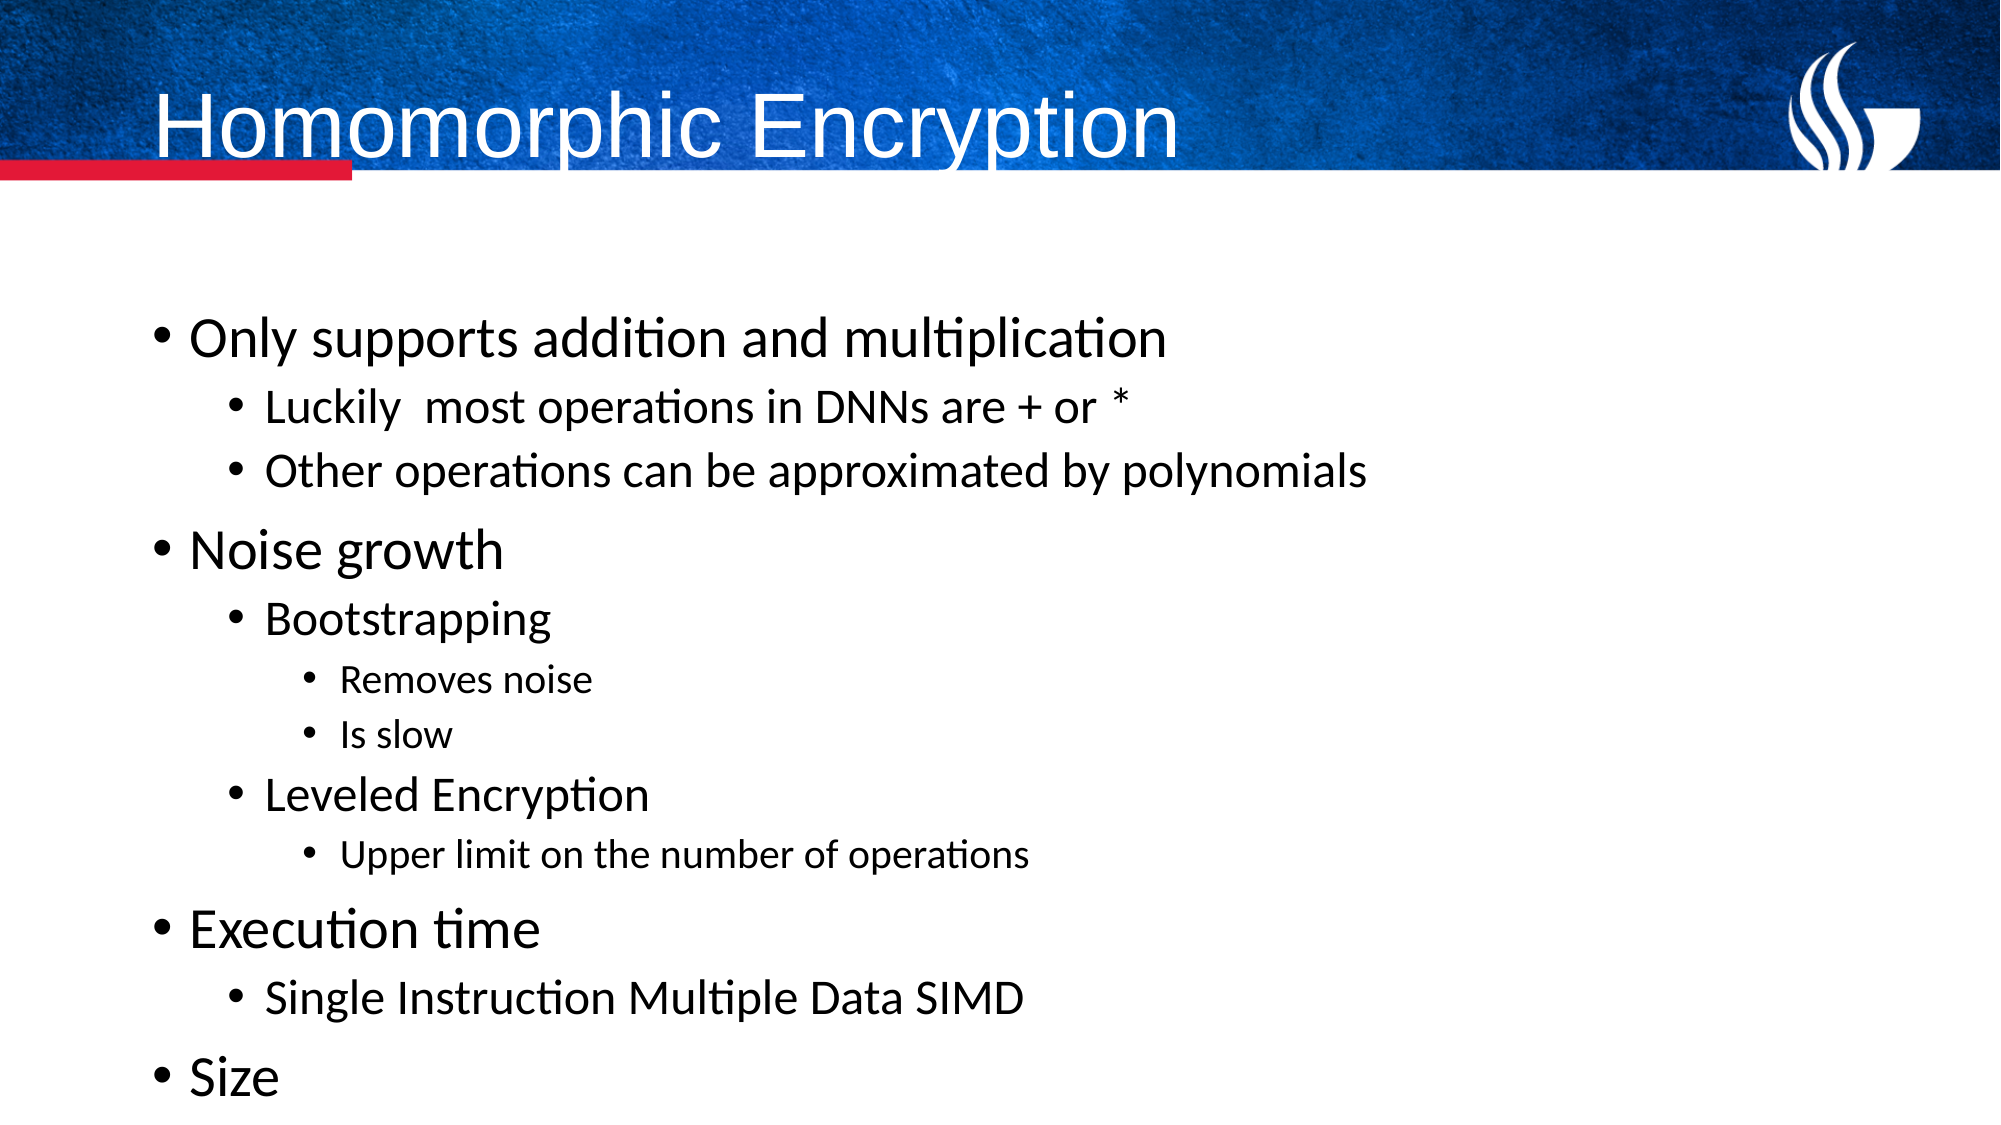

# Homomorphic Encryption
Only supports addition and multiplication
Luckily  most operations in DNNs are + or *
Other operations can be approximated by polynomials
Noise growth
Bootstrapping
Removes noise
Is slow
Leveled Encryption
Upper limit on the number of operations
Execution time
Single Instruction Multiple Data SIMD
Size
We have to live with it